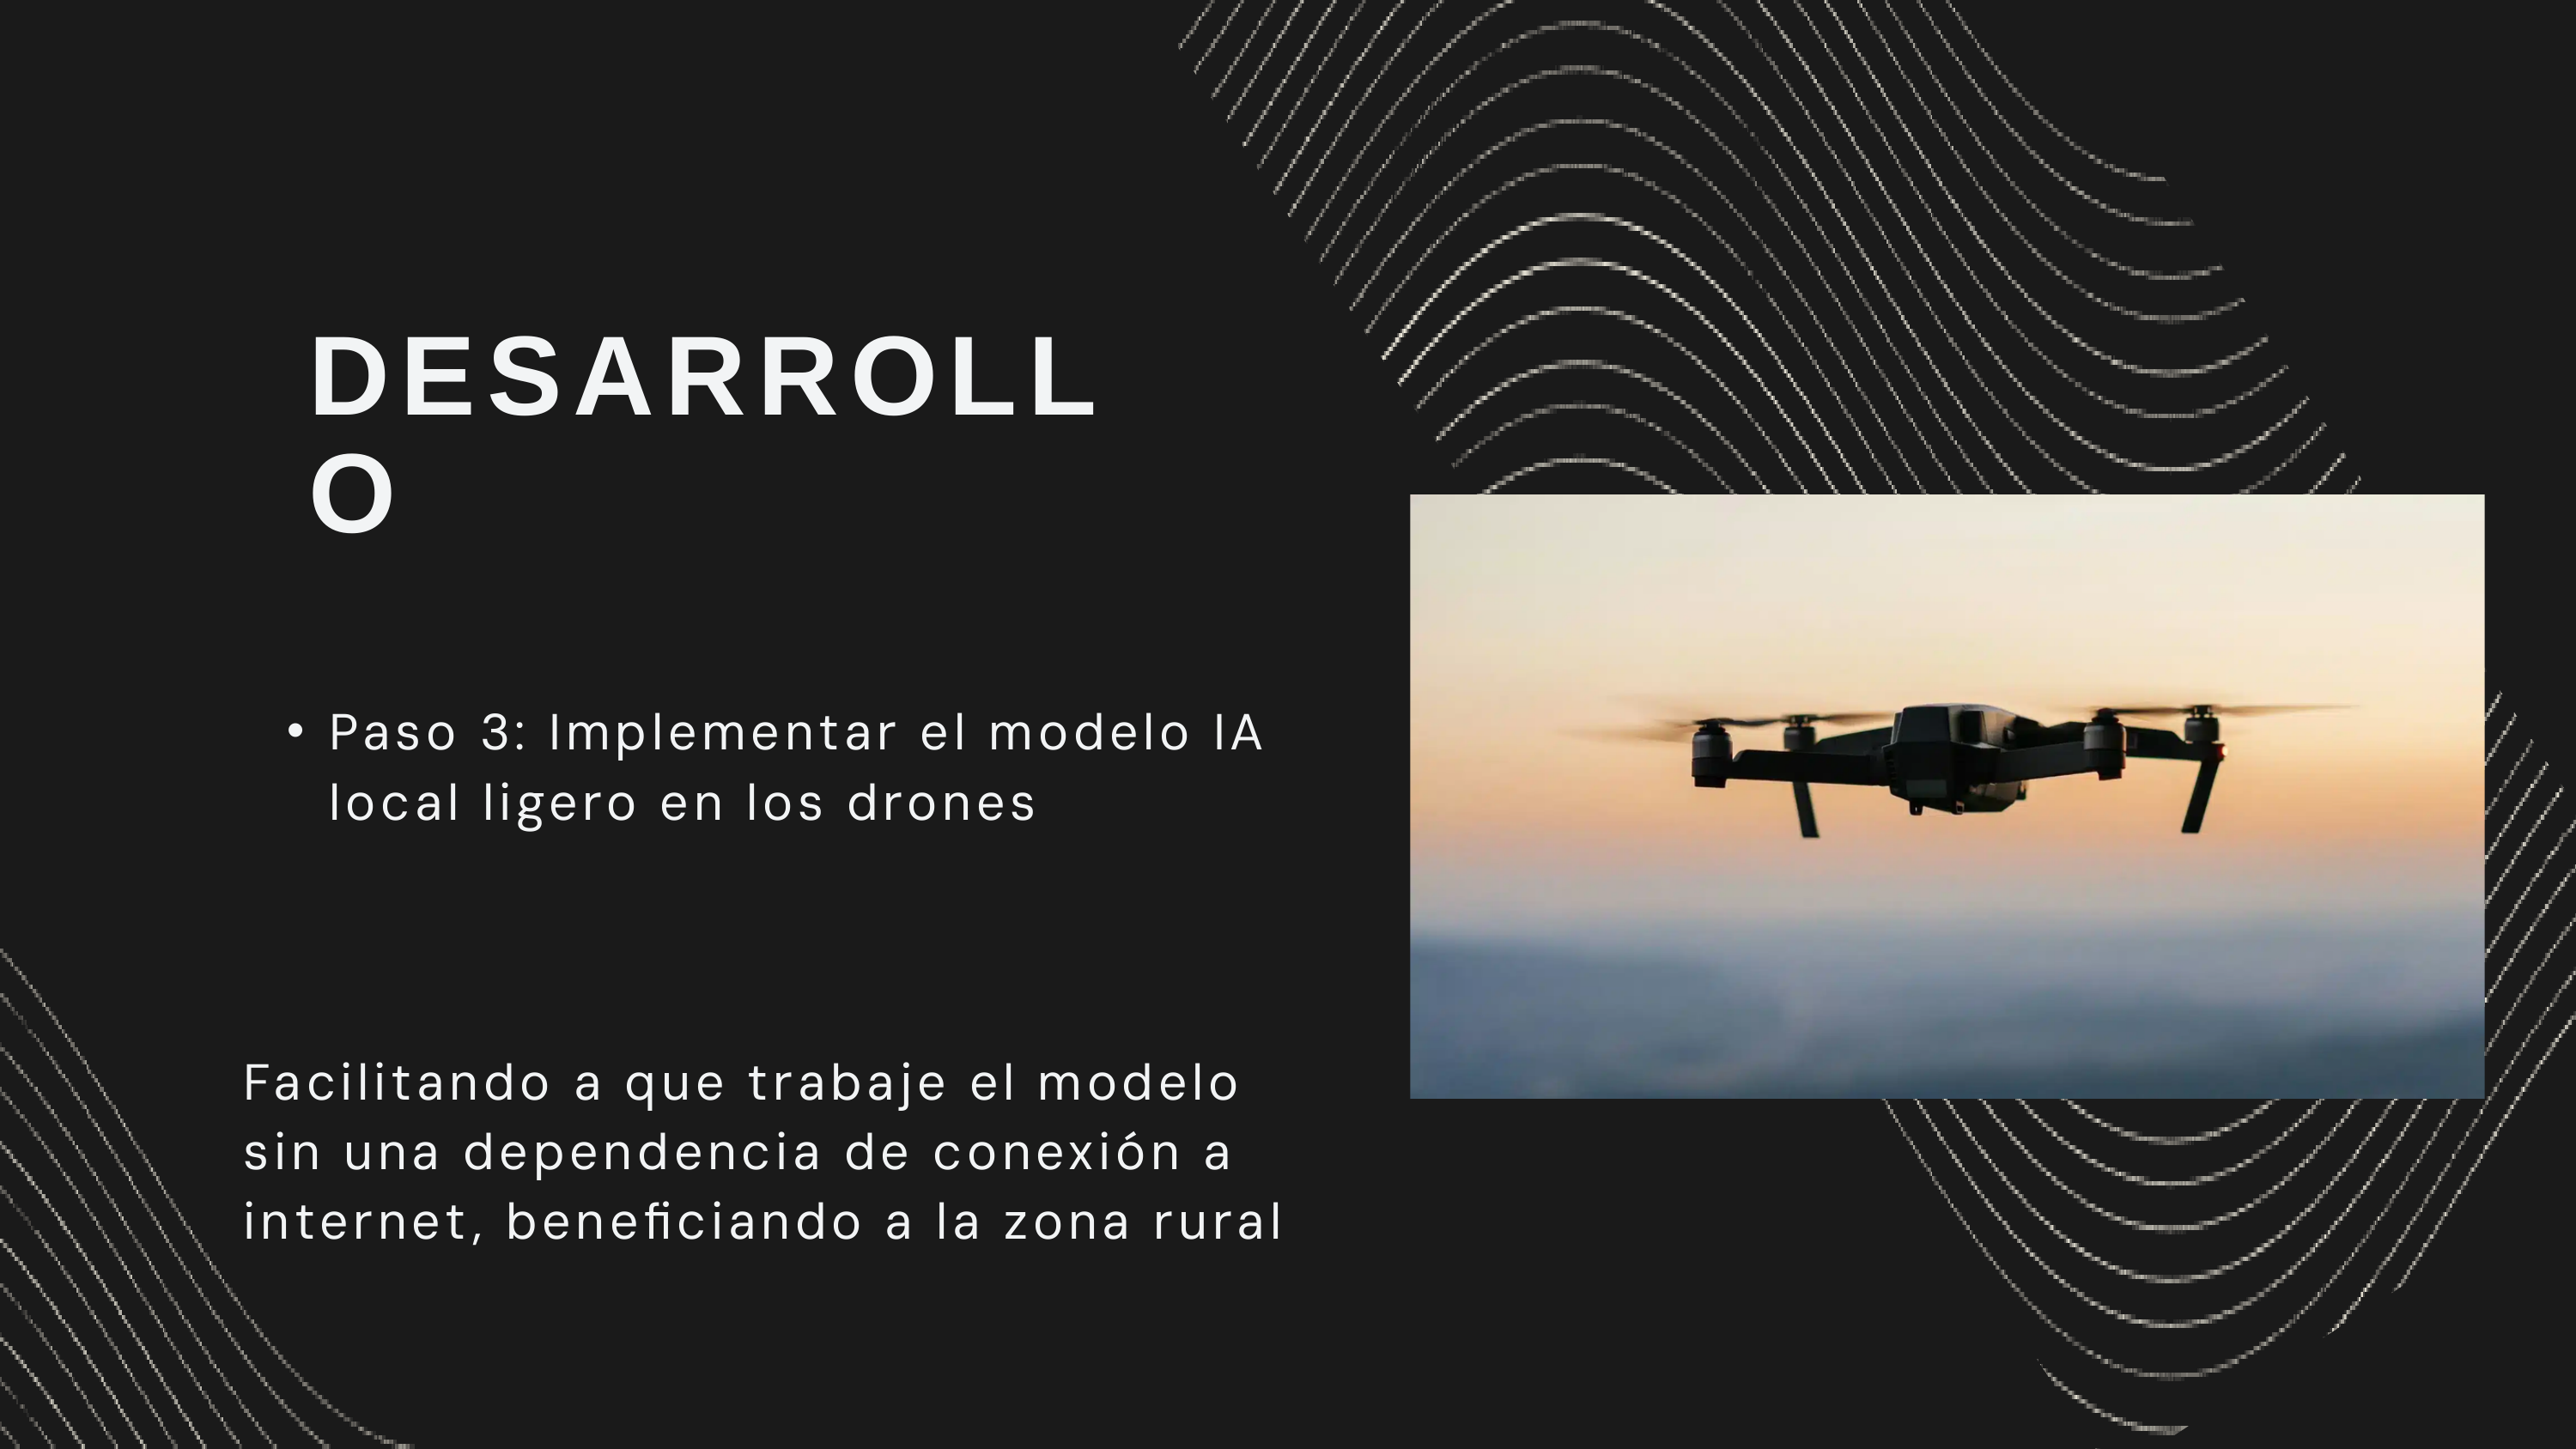

DESARROLLO

Paso 3: Implementar el modelo IA local ligero en los drones

Facilitando a que trabaje el modelo sin una dependencia de conexión a internet, beneficiando a la zona rural